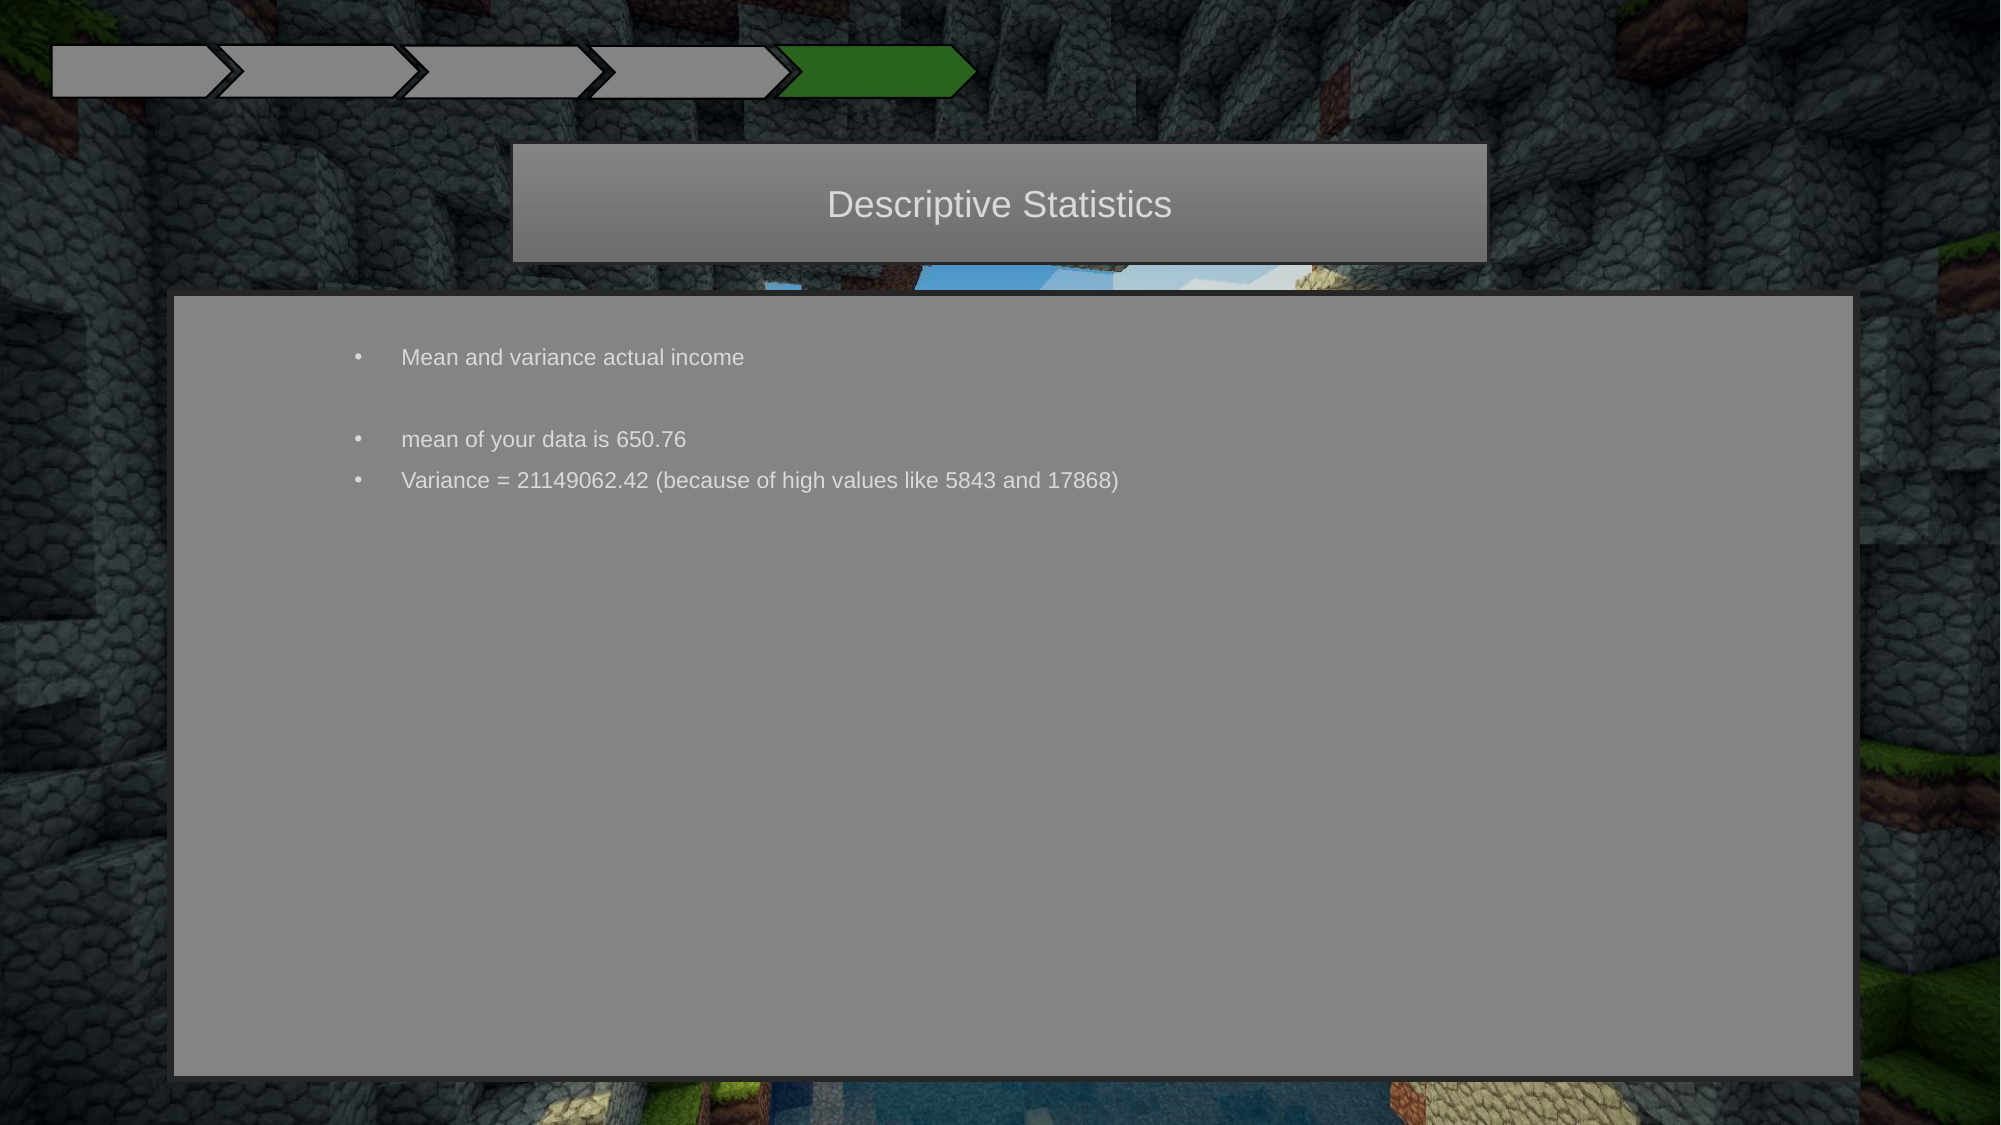

Descriptive Statistics

Mean and variance actual income

mean of your data is 650.76
Variance ​= 21149062.42 (because of high values like 5843 and 17868)